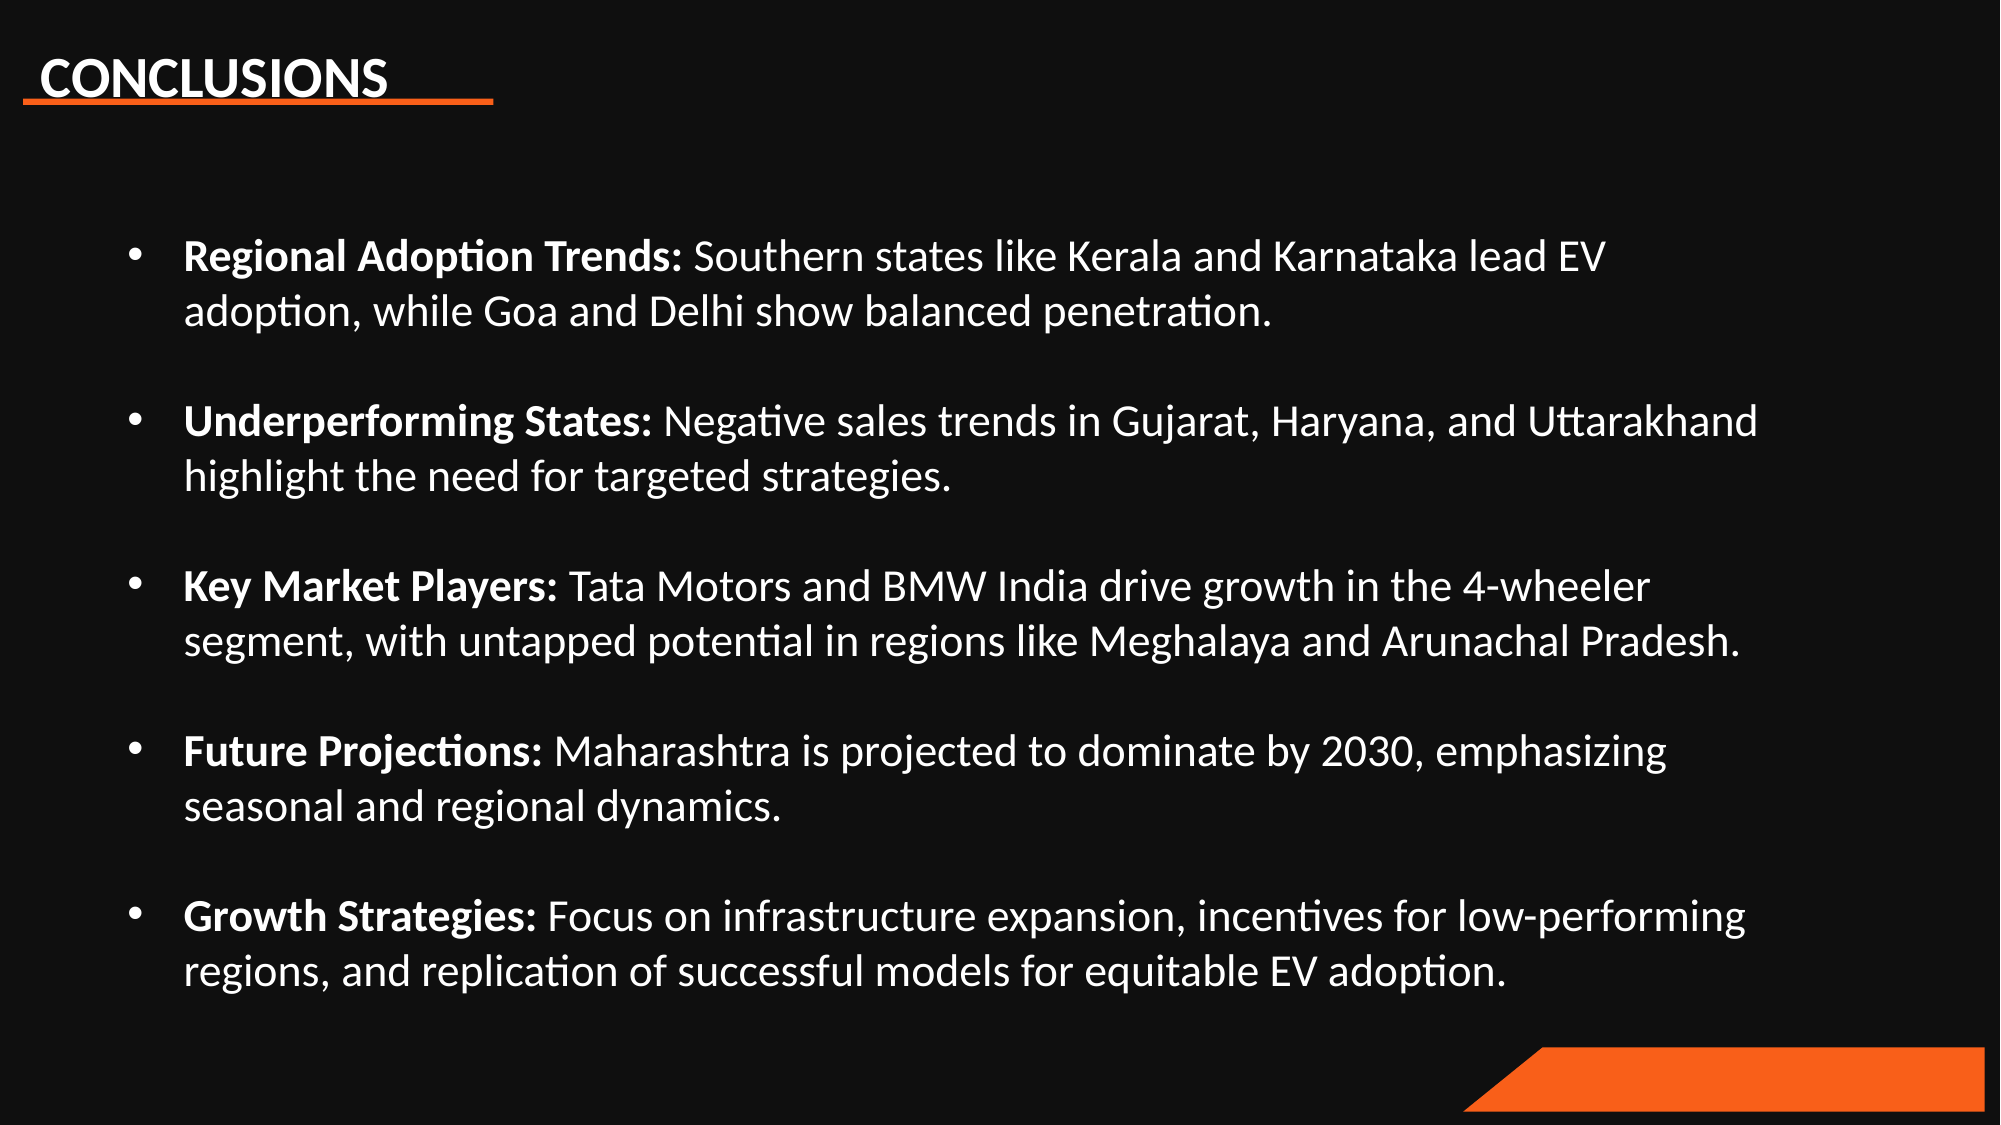

CONCLUSIONS

Regional Adoption Trends: Southern states like Kerala and Karnataka lead EV adoption, while Goa and Delhi show balanced penetration.
Underperforming States: Negative sales trends in Gujarat, Haryana, and Uttarakhand highlight the need for targeted strategies.

Key Market Players: Tata Motors and BMW India drive growth in the 4-wheeler segment, with untapped potential in regions like Meghalaya and Arunachal Pradesh.

Future Projections: Maharashtra is projected to dominate by 2030, emphasizing seasonal and regional dynamics.

Growth Strategies: Focus on infrastructure expansion, incentives for low-performing regions, and replication of successful models for equitable EV adoption.